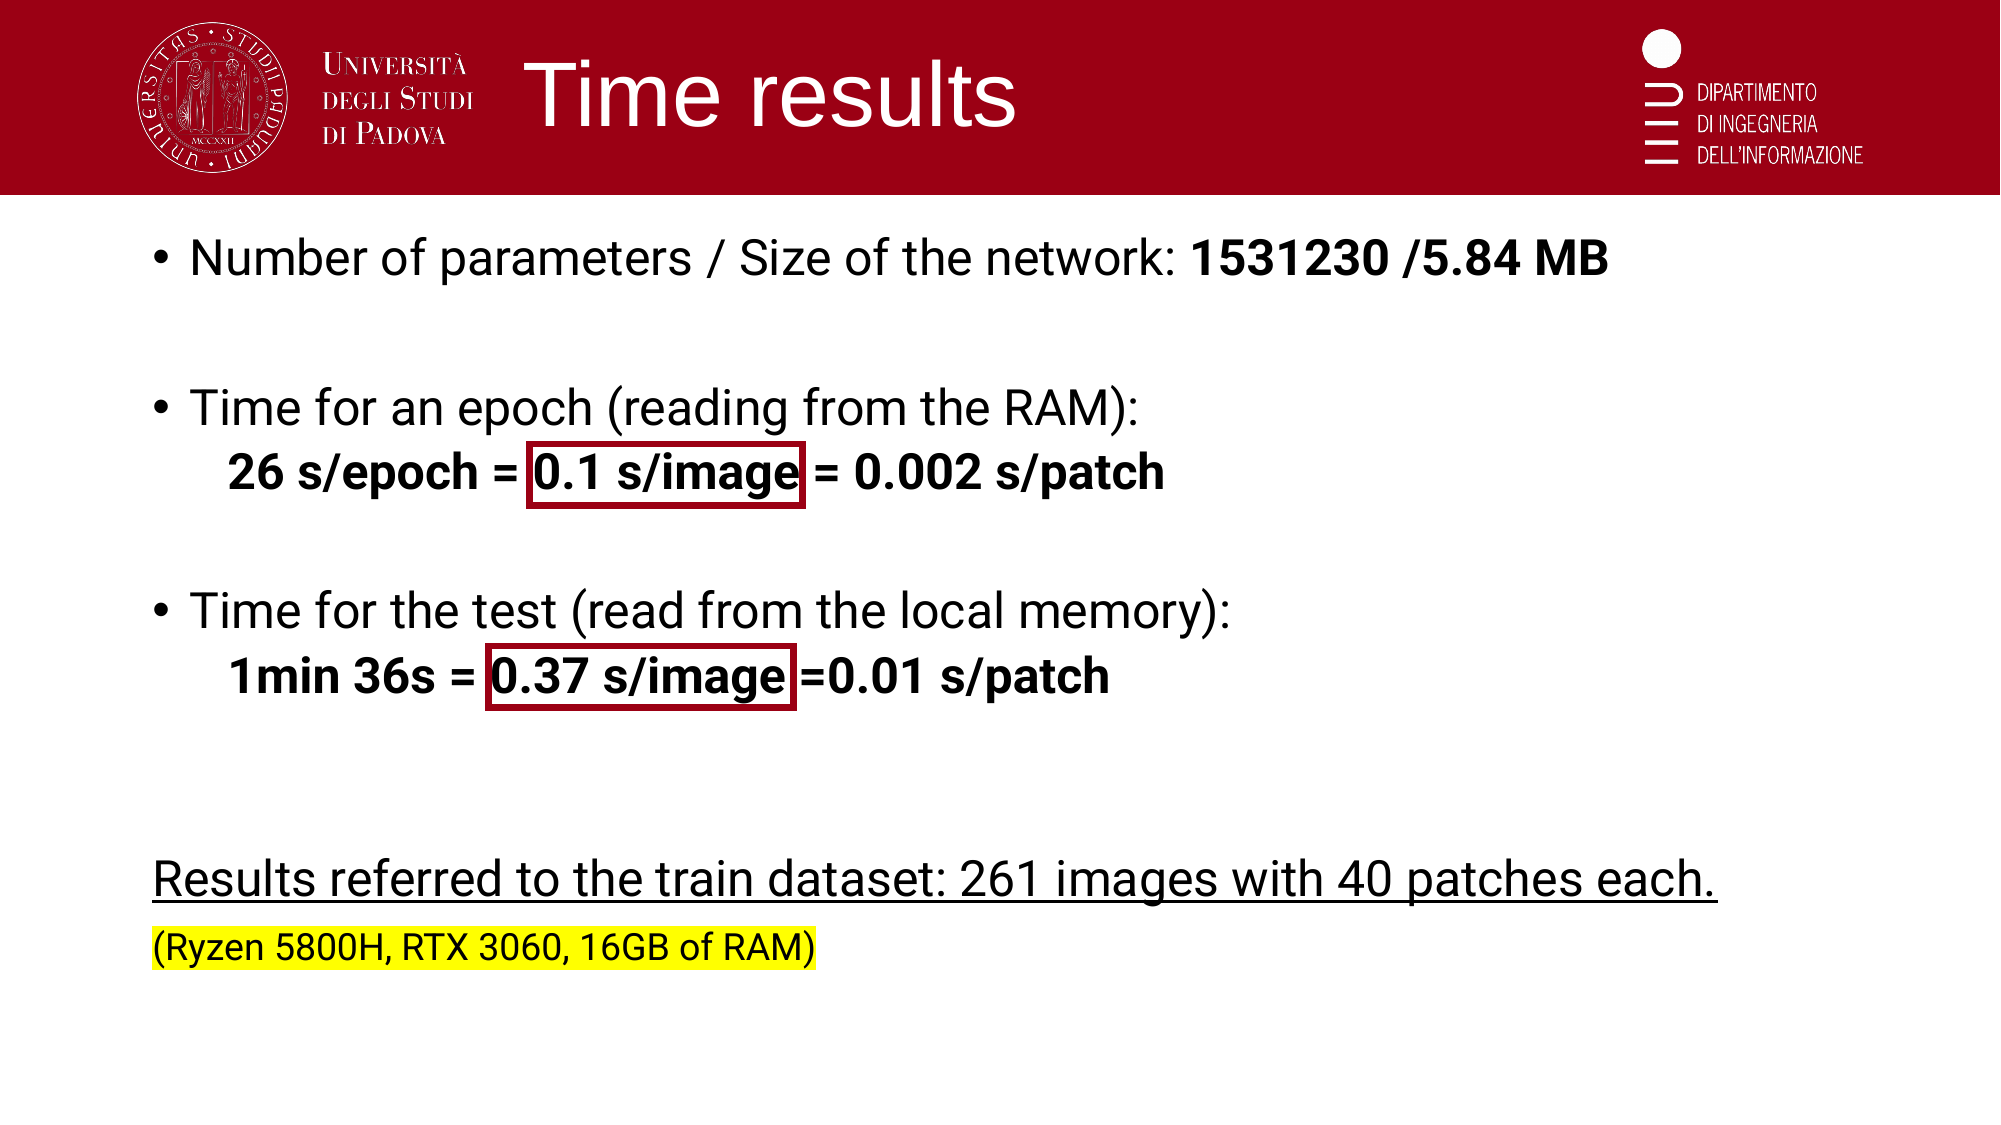

# Time results
Number of parameters / Size of the network: 1531230 /5.84 MB

Time for an epoch (reading from the RAM):
26 s/epoch = 0.1 s/image = 0.002 s/patch

Time for the test (read from the local memory):
1min 36s = 0.37 s/image =0.01 s/patch

Results referred to the train dataset: 261 images with 40 patches each.
(Ryzen 5800H, RTX 3060, 16GB of RAM)